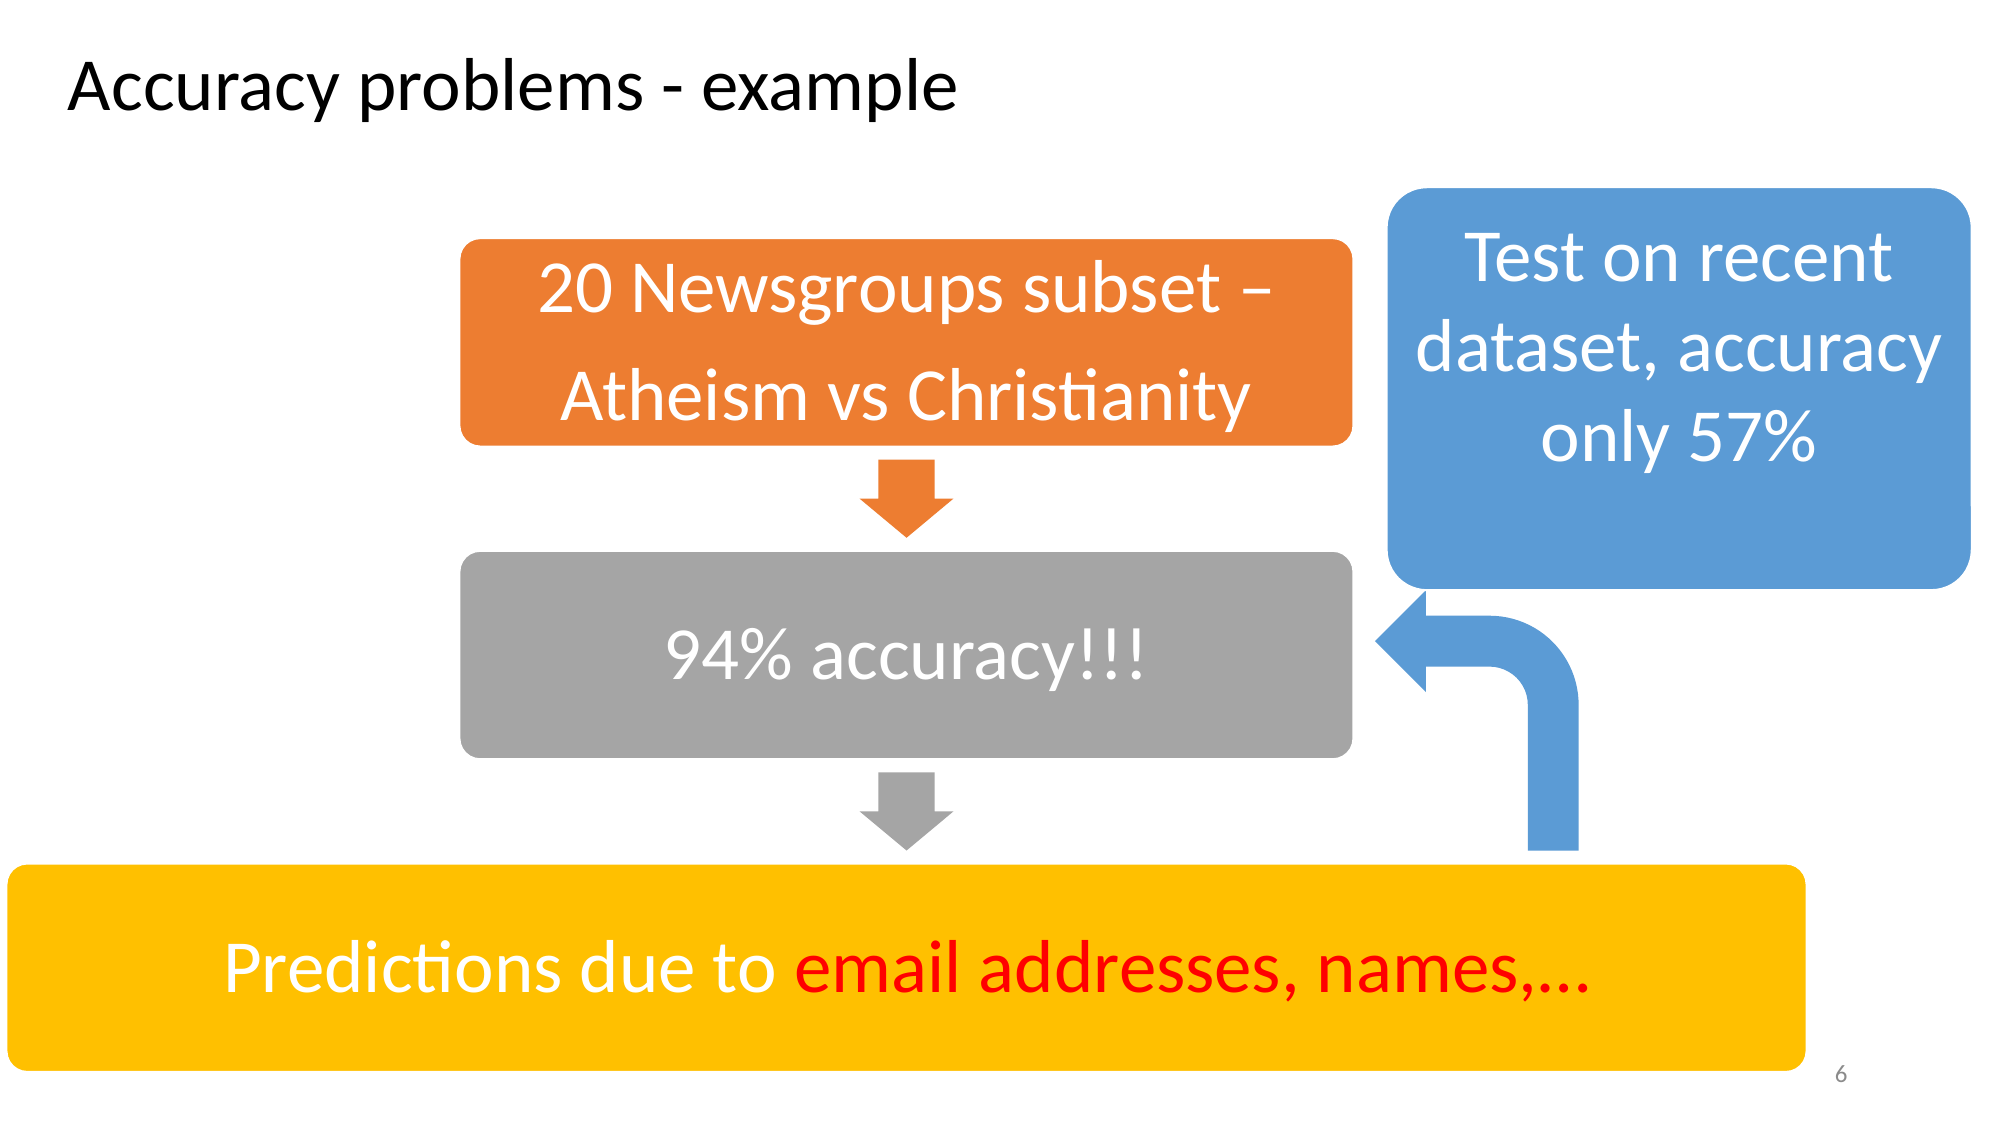

Accuracy problems - example
Test on recent dataset, accuracy only 57%

20 Newsgroups subset –
Atheism vs Christianity

94% accuracy!!!

Predictions due to email addresses, names,…
6